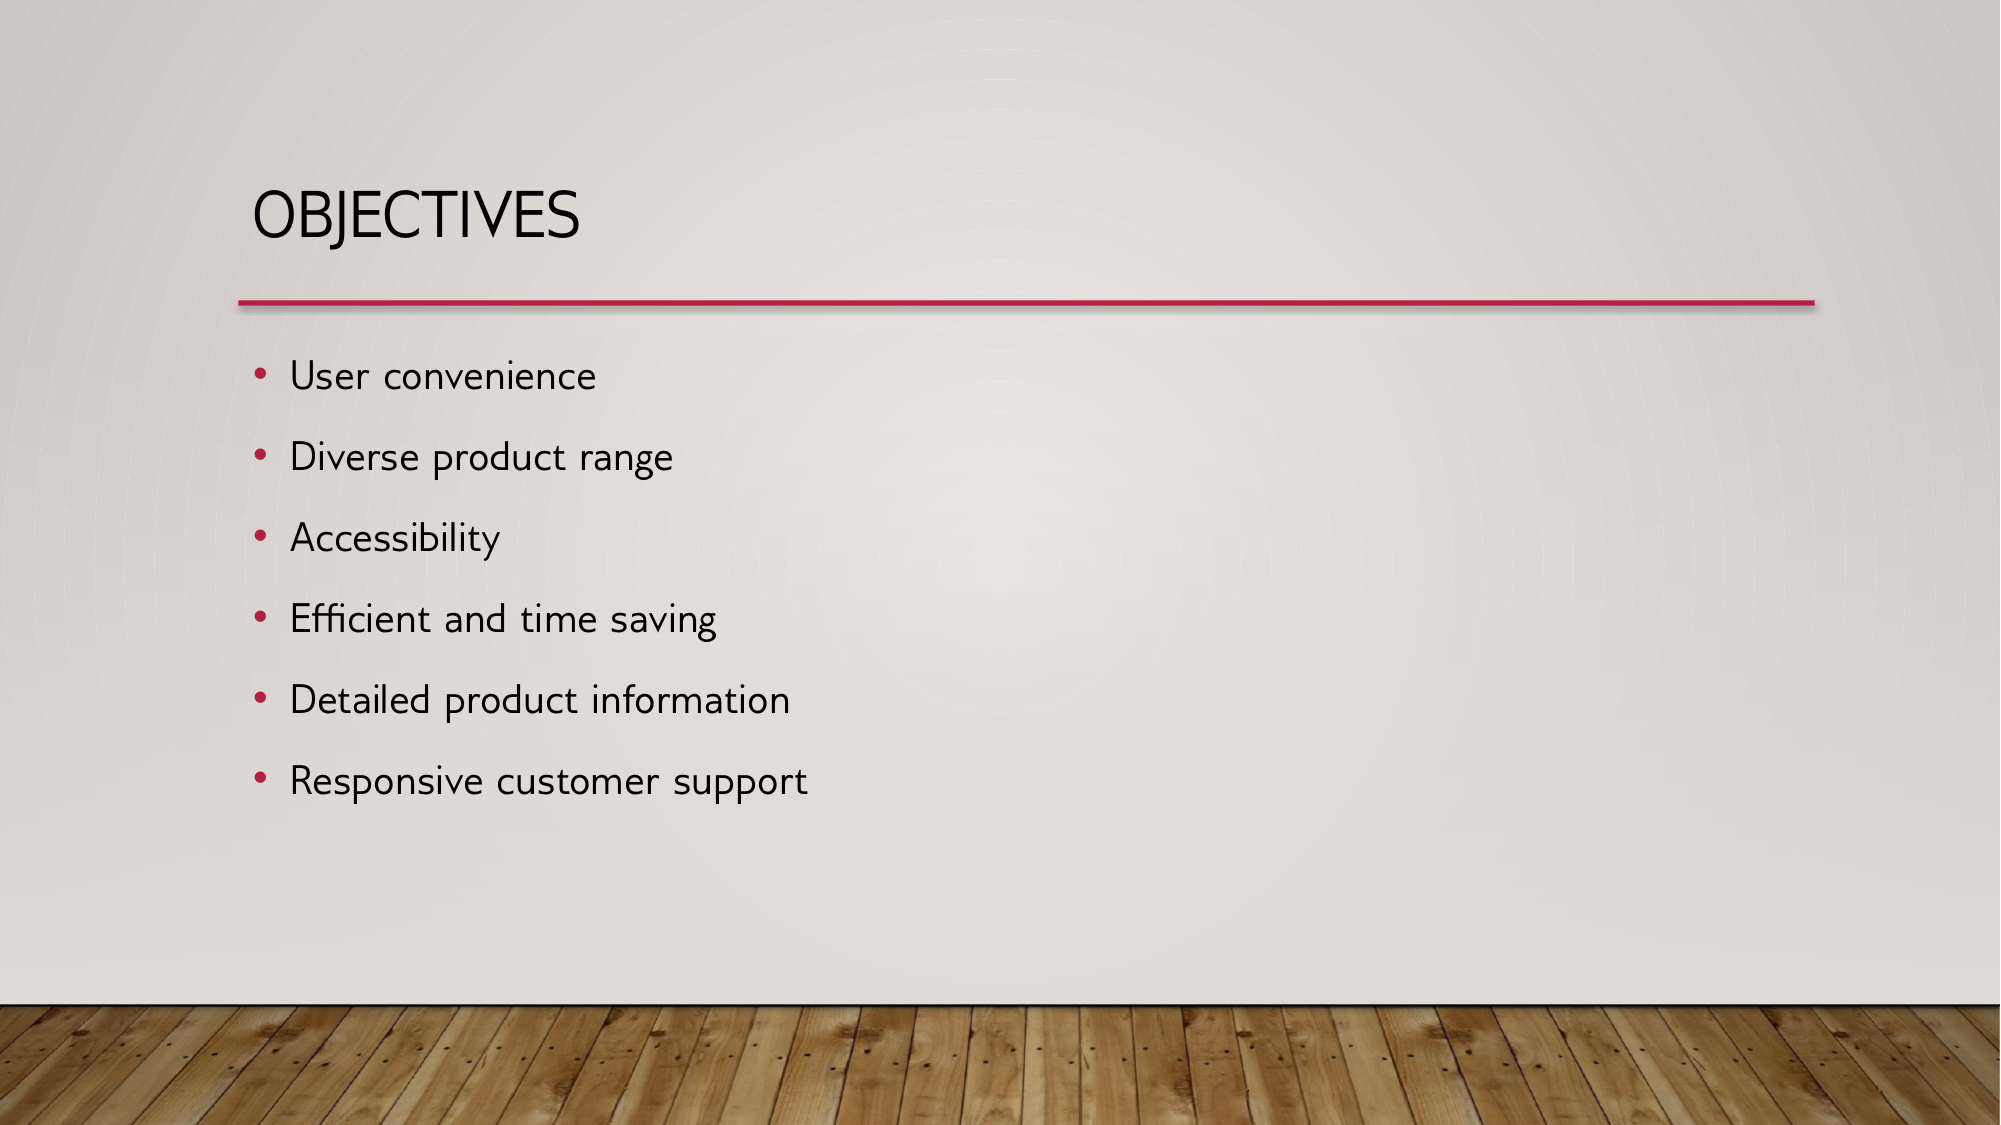

Objectives
User convenience
Diverse product range
Accessibility
Efficient and time saving
Detailed product information
Responsive customer support